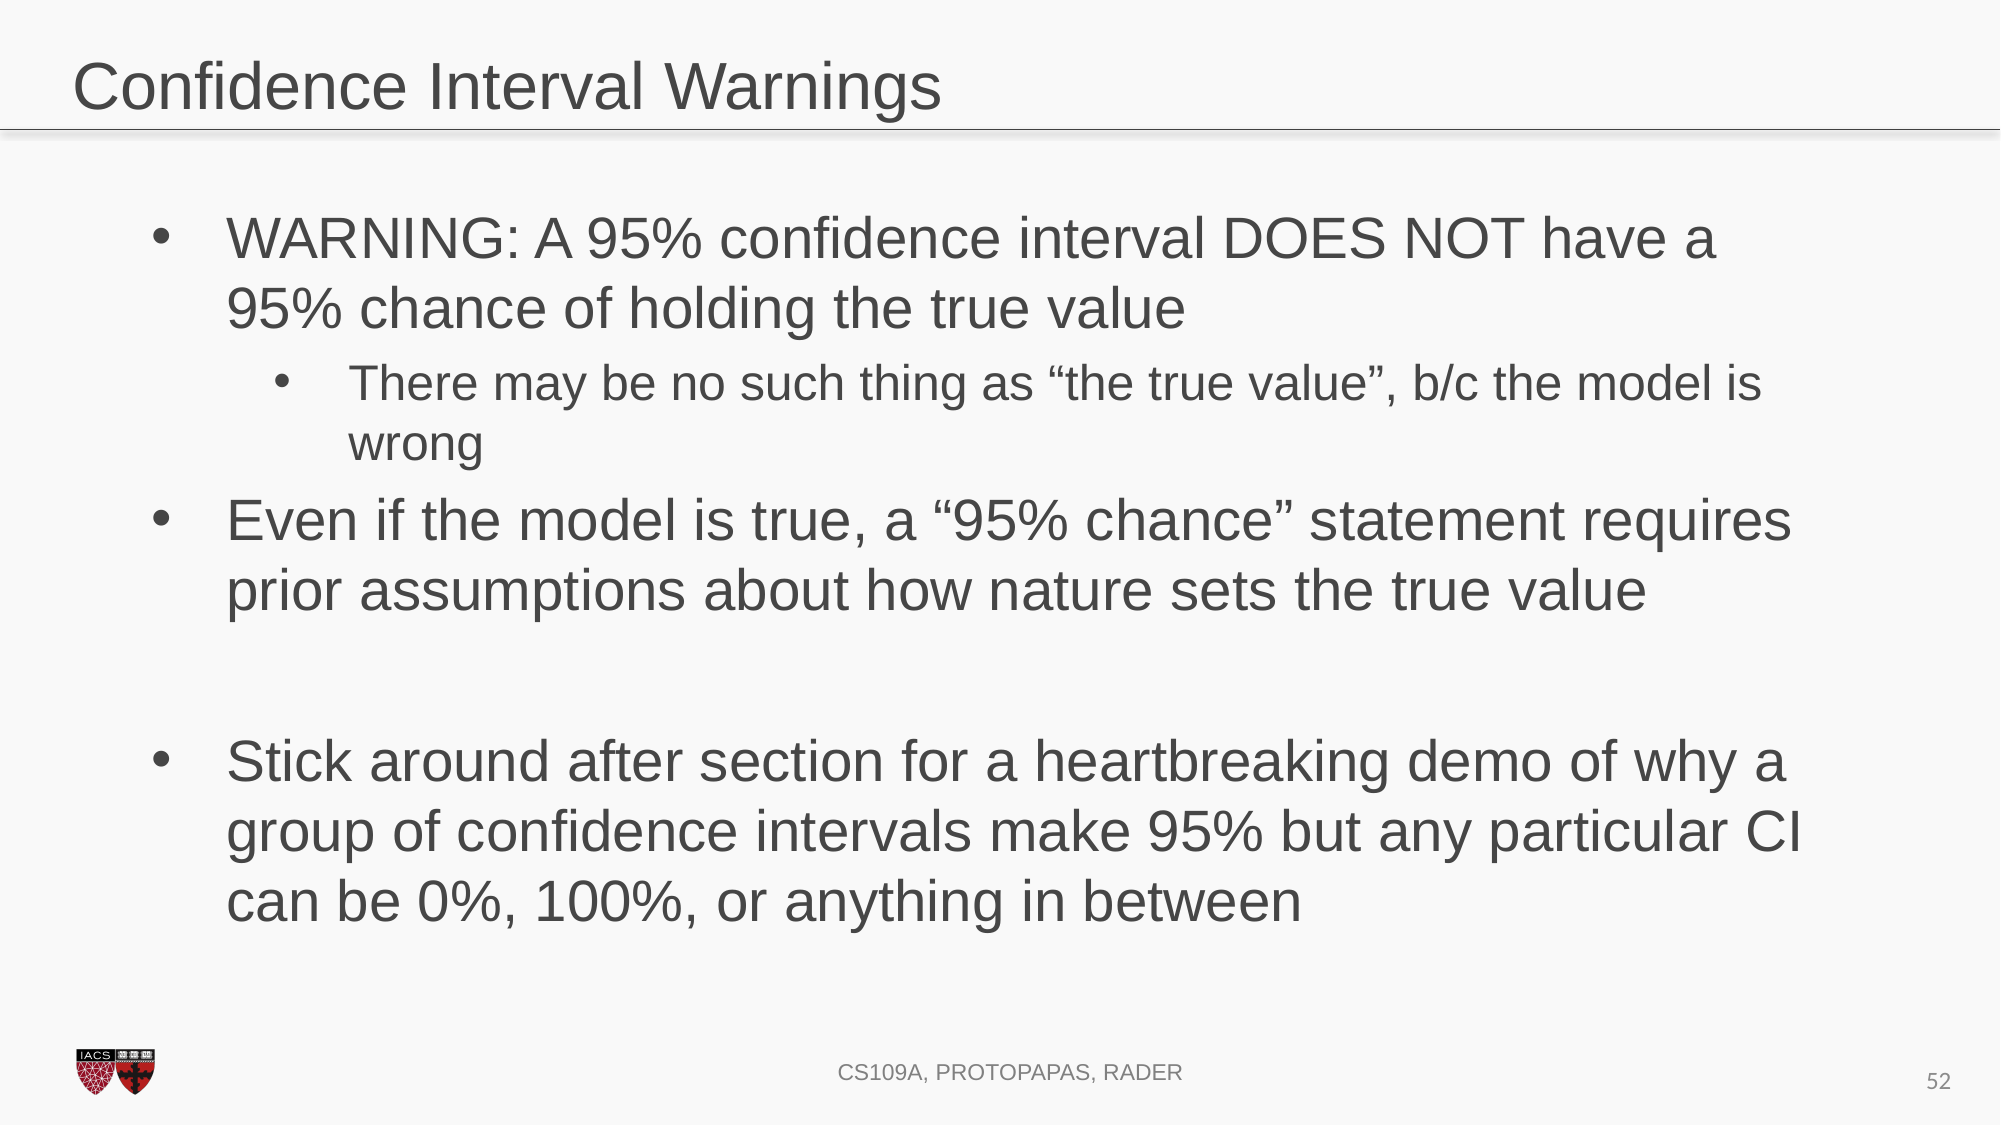

# Confidence Interval Warnings
WARNING: A 95% confidence interval DOES NOT have a 95% chance of holding the true value
There may be no such thing as “the true value”, b/c the model is wrong
Even if the model is true, a “95% chance” statement requires prior assumptions about how nature sets the true value

Stick around after section for a heartbreaking demo of why a group of confidence intervals make 95% but any particular CI can be 0%, 100%, or anything in between
52